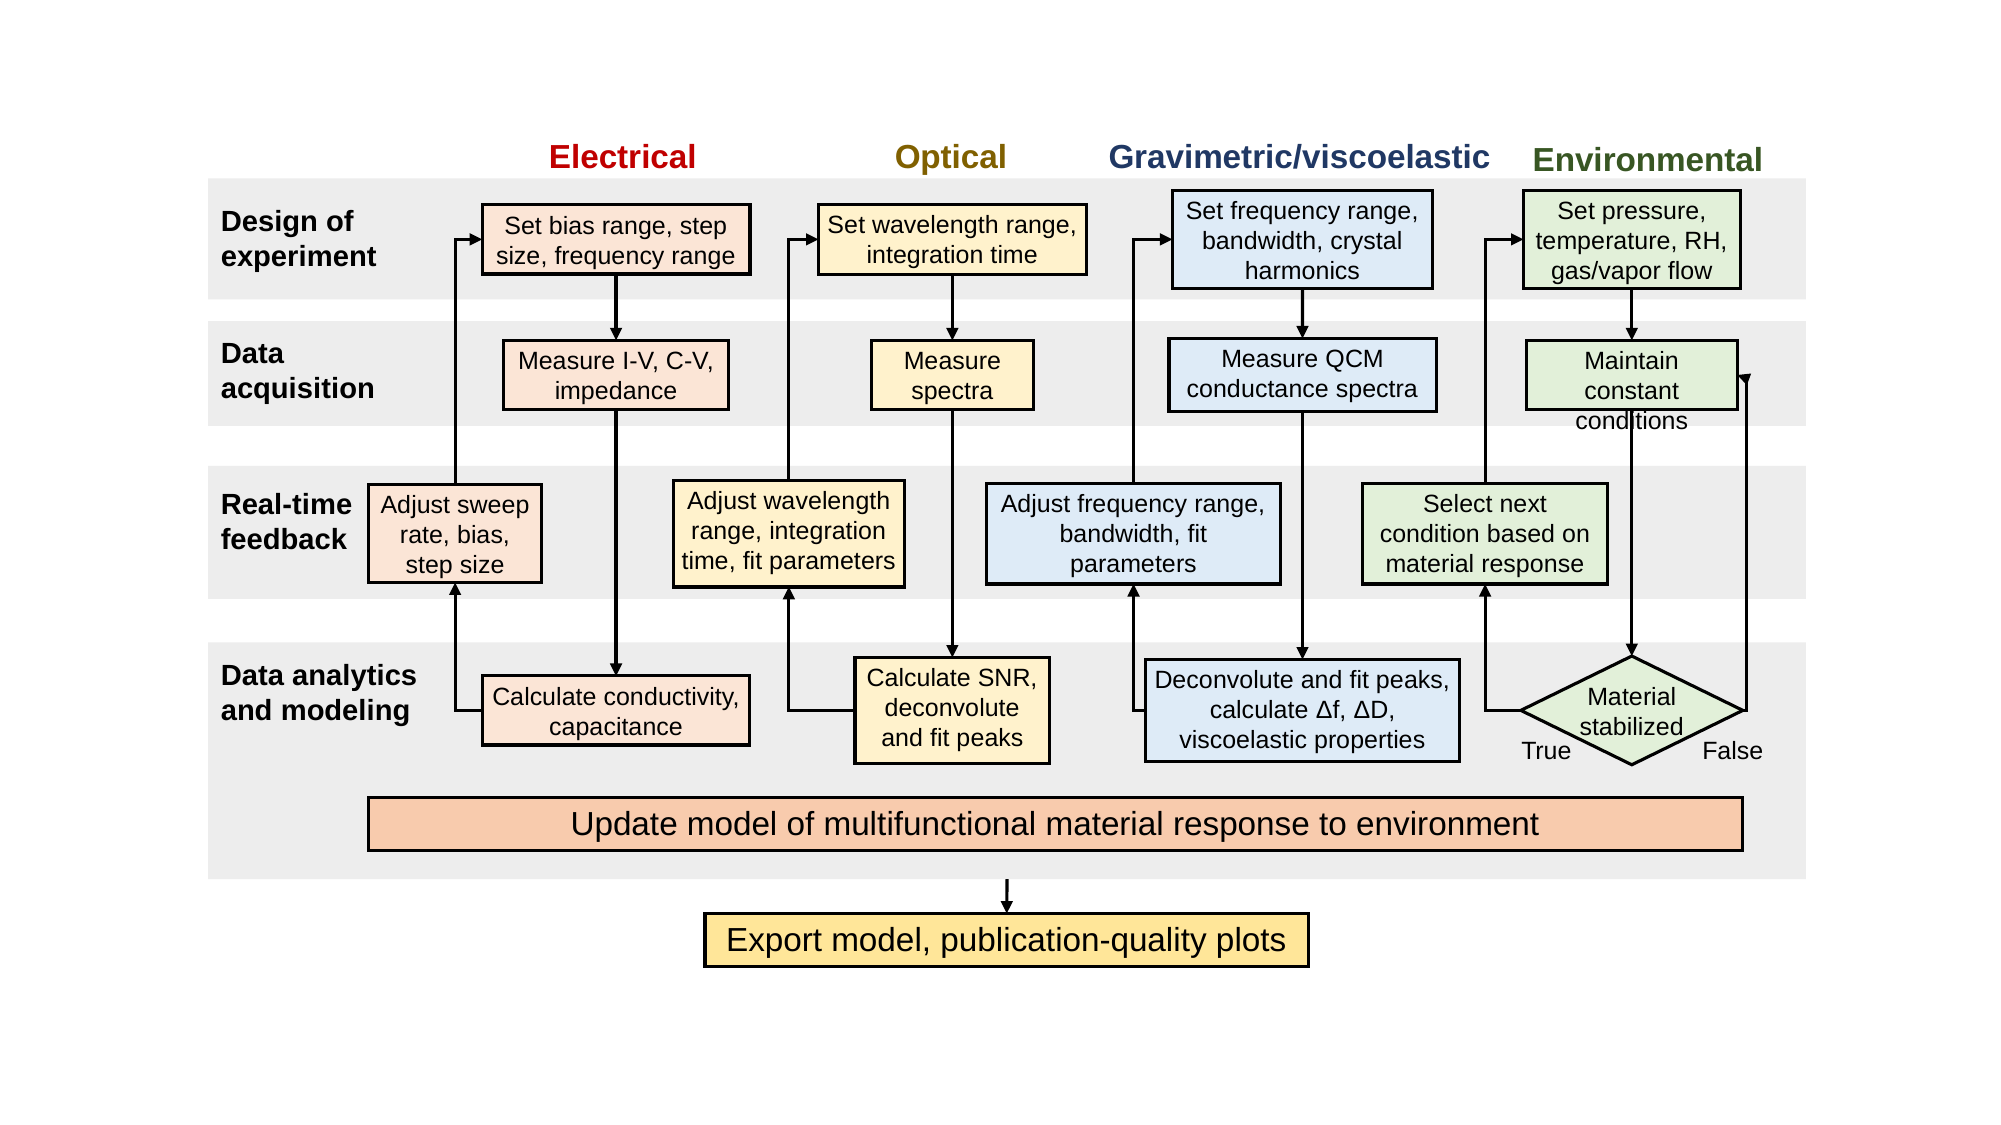

Electrical
Optical
Gravimetric/viscoelastic
Environmental

Design of experiment
Set frequency range, bandwidth, crystal harmonics
Set pressure, temperature, RH, gas/vapor flow
Set wavelength range, integration time
Set bias range, step size, frequency range

Data acquisition
Measure QCM conductance spectra
Measure I-V, C-V, impedance
Measure spectra
Maintain constant conditions

Real-time feedback
Adjust wavelength range, integration time, fit parameters
Adjust frequency range, bandwidth, fit parameters

Select next condition based on material response
Adjust sweep rate, bias, step size

Data analytics and modeling
Material stabilized
Calculate SNR, deconvolute and fit peaks
Deconvolute and fit peaks, calculate Δf, ΔD, viscoelastic properties
Calculate conductivity, capacitance
True
False
Update model of multifunctional material response to environment
Export model, publication-quality plots